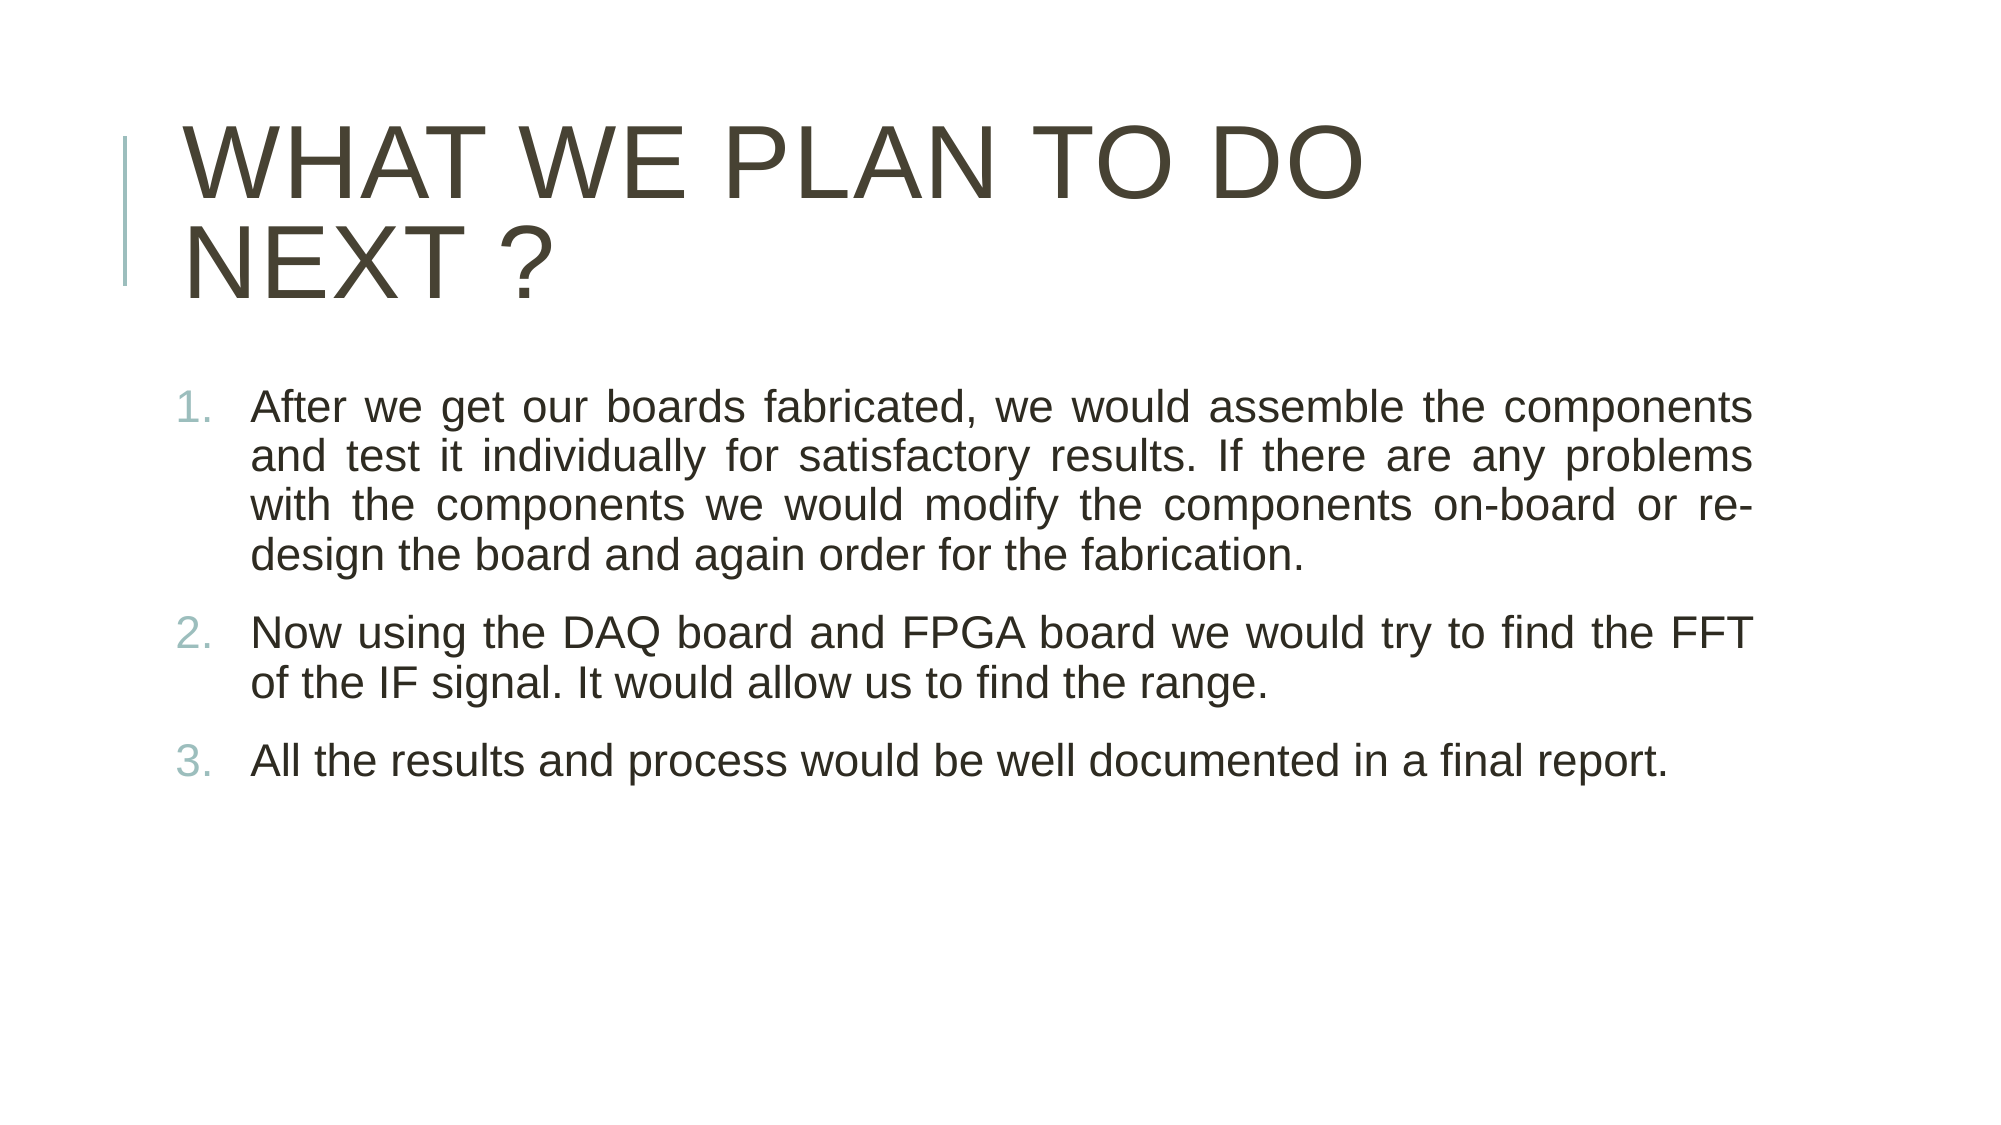

# What we plan to do next ?
After we get our boards fabricated, we would assemble the components and test it individually for satisfactory results. If there are any problems with the components we would modify the components on-board or re-design the board and again order for the fabrication.
Now using the DAQ board and FPGA board we would try to find the FFT of the IF signal. It would allow us to find the range.
All the results and process would be well documented in a final report.